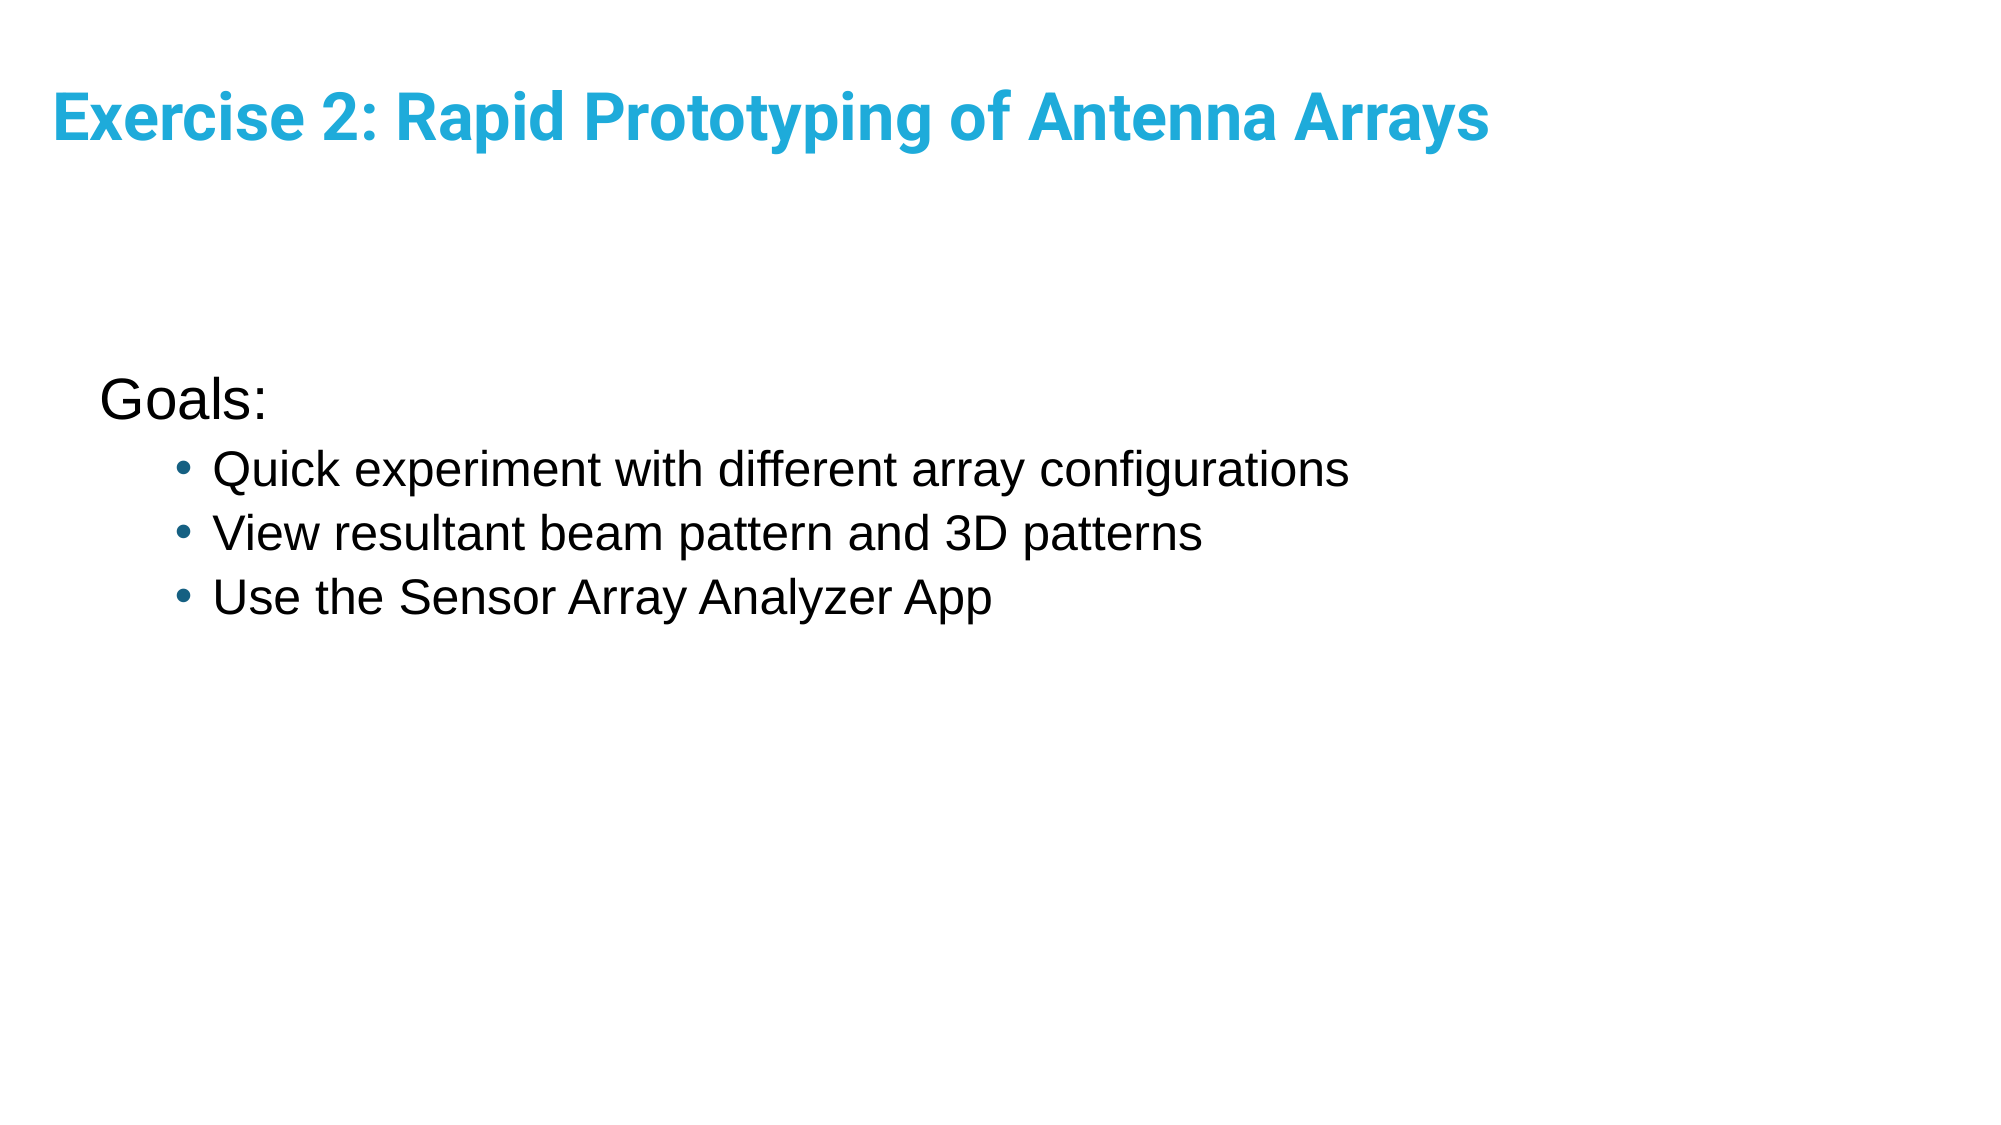

# Exercise 2: Rapid Prototyping of Antenna Arrays
Goals:
Quick experiment with different array configurations
View resultant beam pattern and 3D patterns
Use the Sensor Array Analyzer App